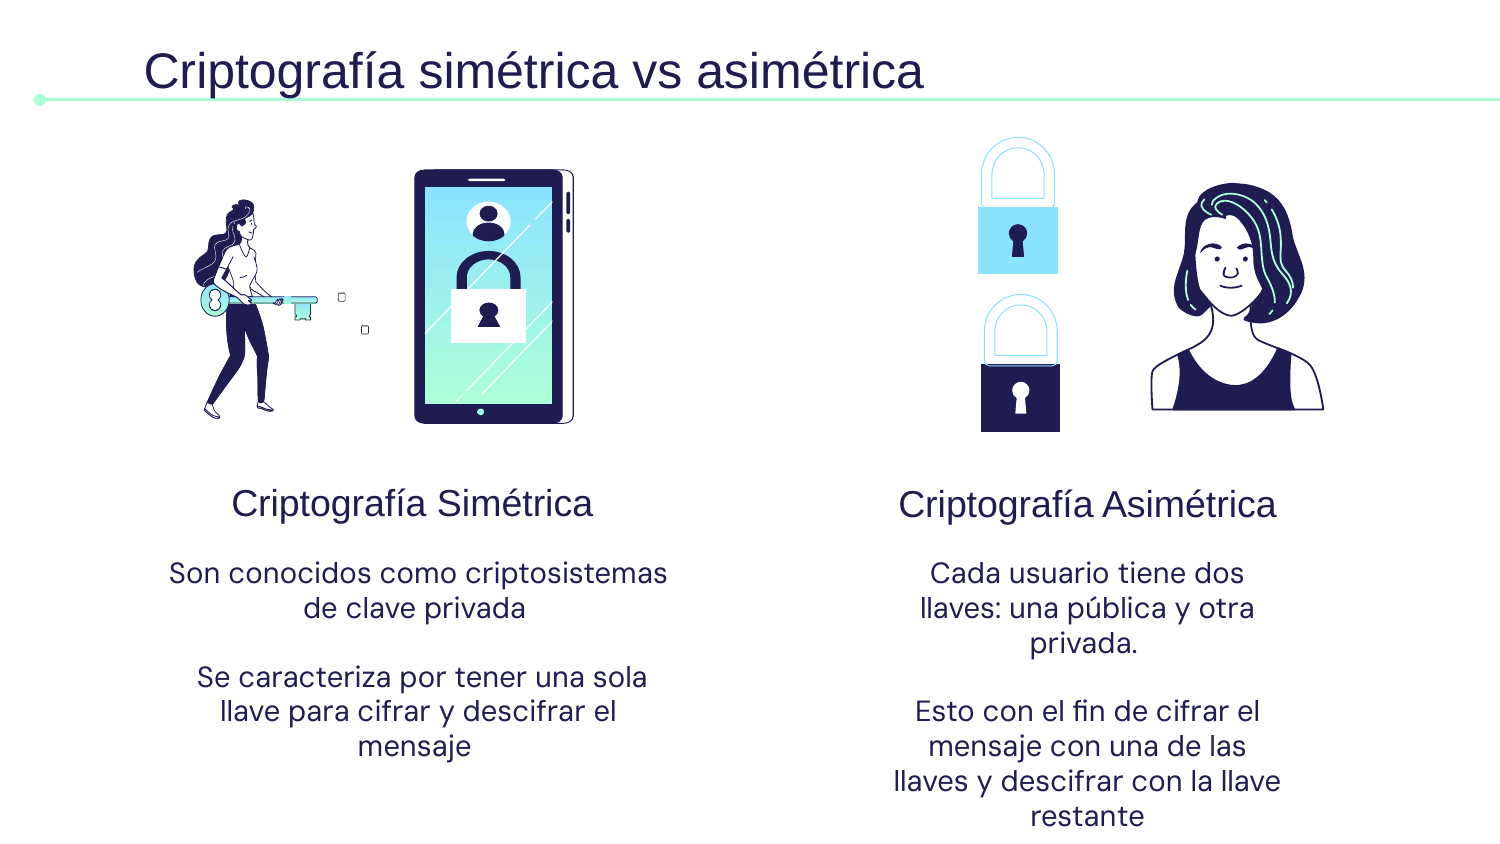

# Criptografía simétrica vs asimétrica

Criptografía Simétrica
Criptografía Asimétrica
Son conocidos como criptosistemas de clave privada
 Se caracteriza por tener una sola llave para cifrar y descifrar el mensaje

Cada usuario tiene dos llaves: una pública y otra privada.
Esto con el fin de cifrar el mensaje con una de las llaves y descifrar con la llave restante